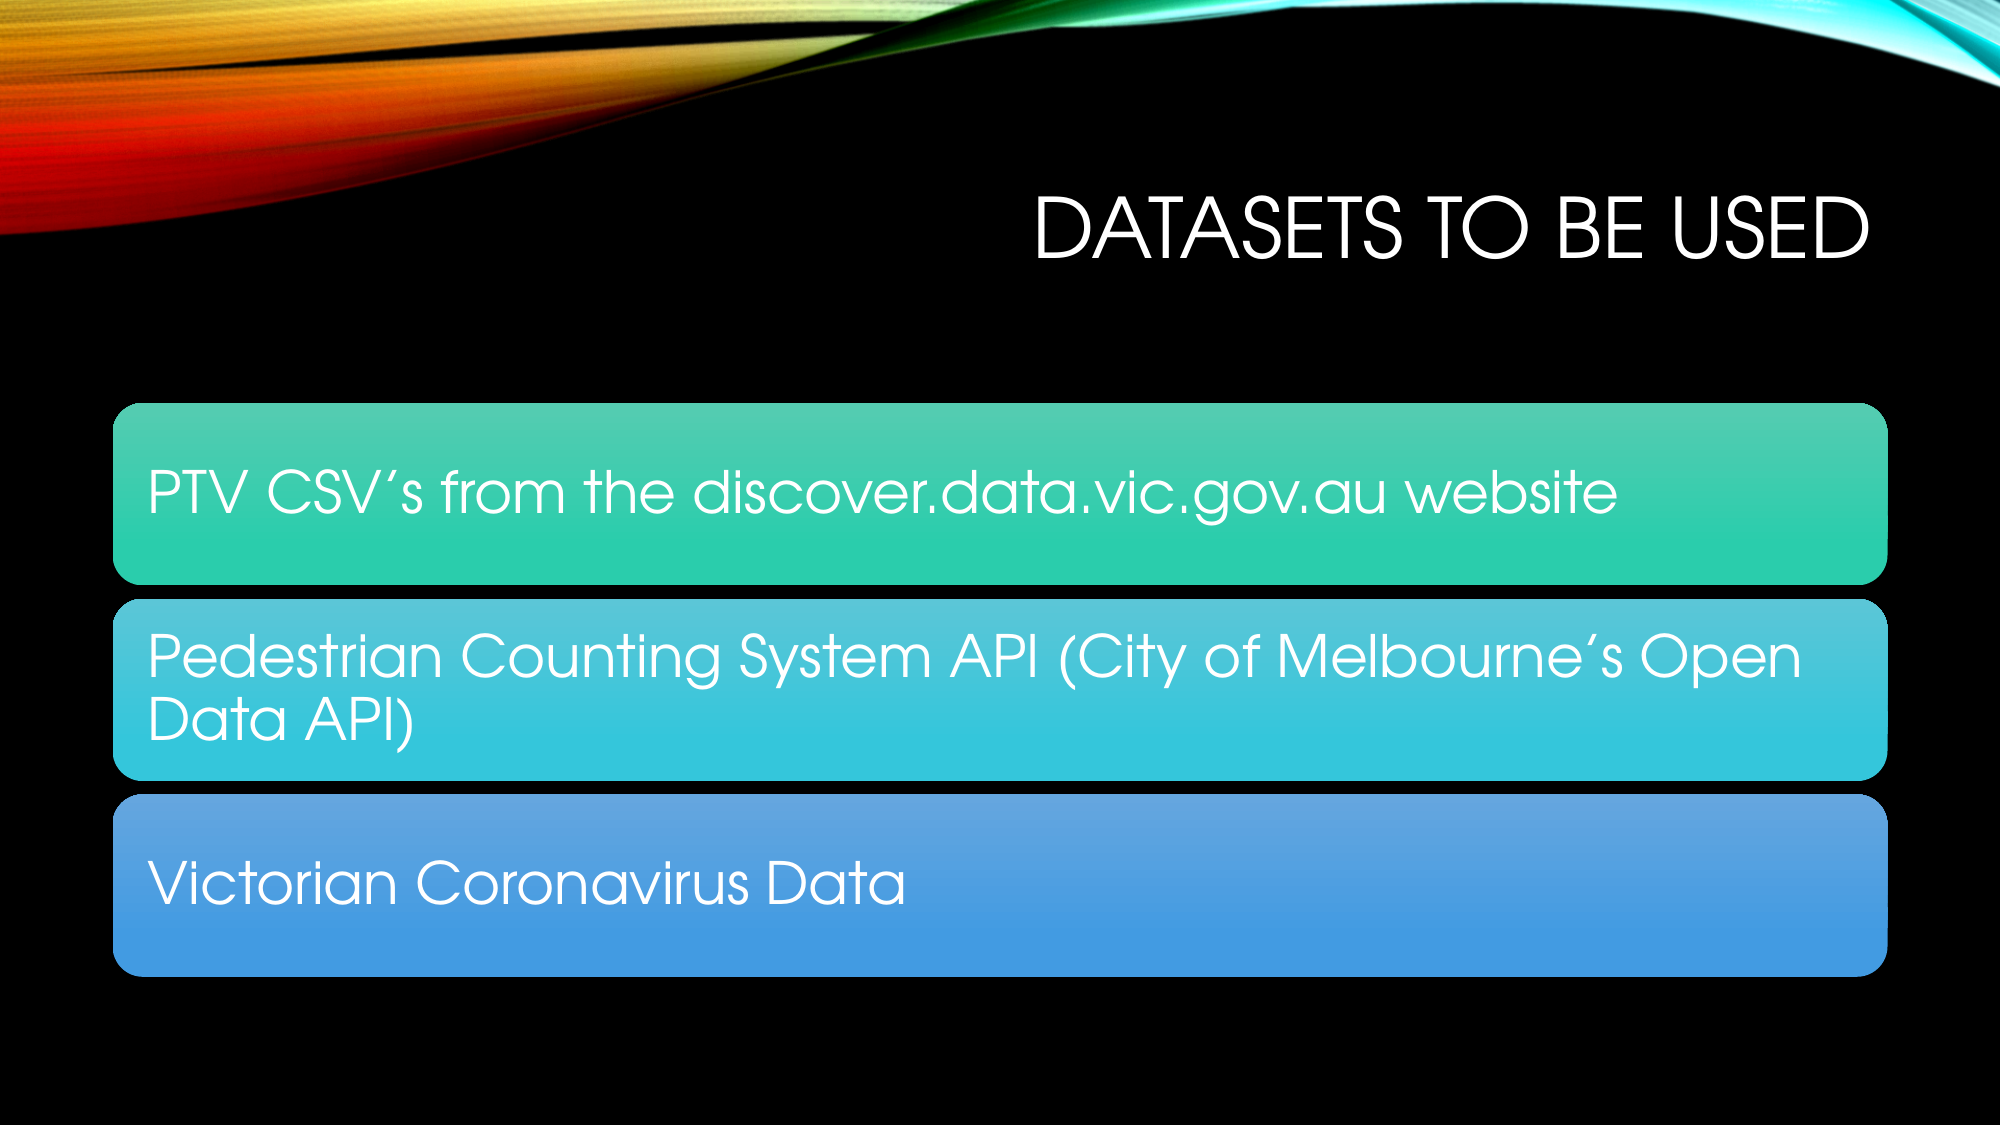

# Datasets to be used
PTV CSV’s from the discover.data.vic.gov.au website
Pedestrian Counting System API (City of Melbourne’s Open Data API)
Victorian Coronavirus Data